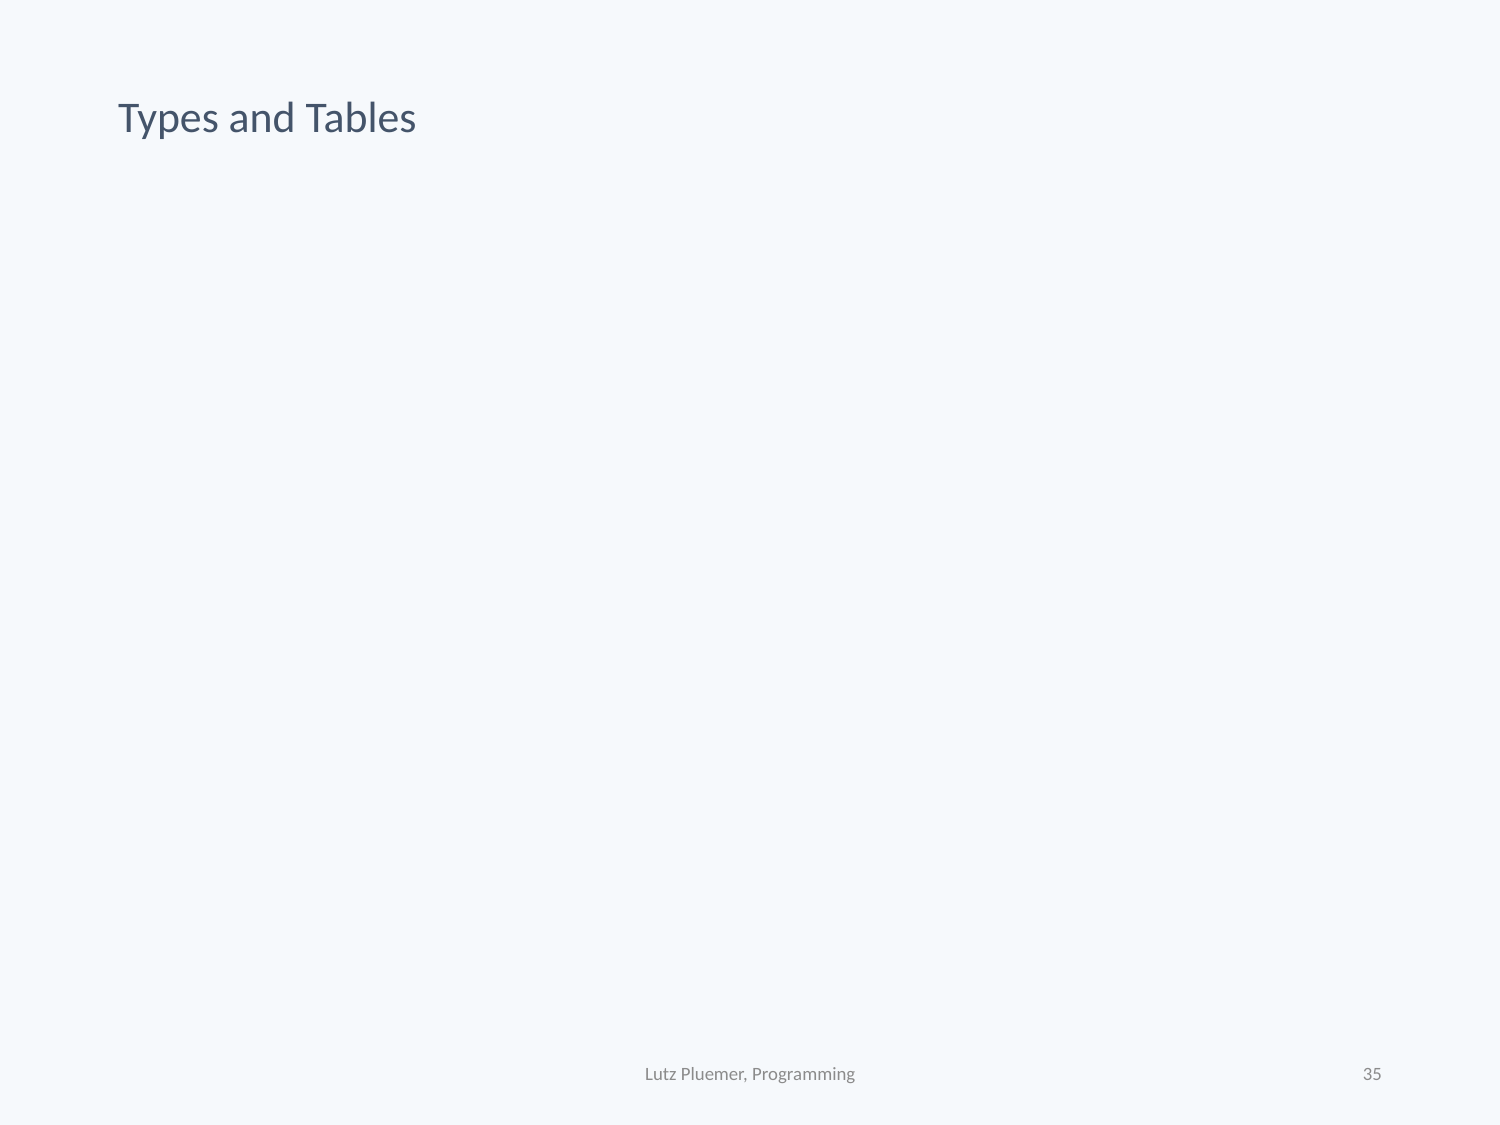

# Types and Tables

Lutz Pluemer, Programming
35